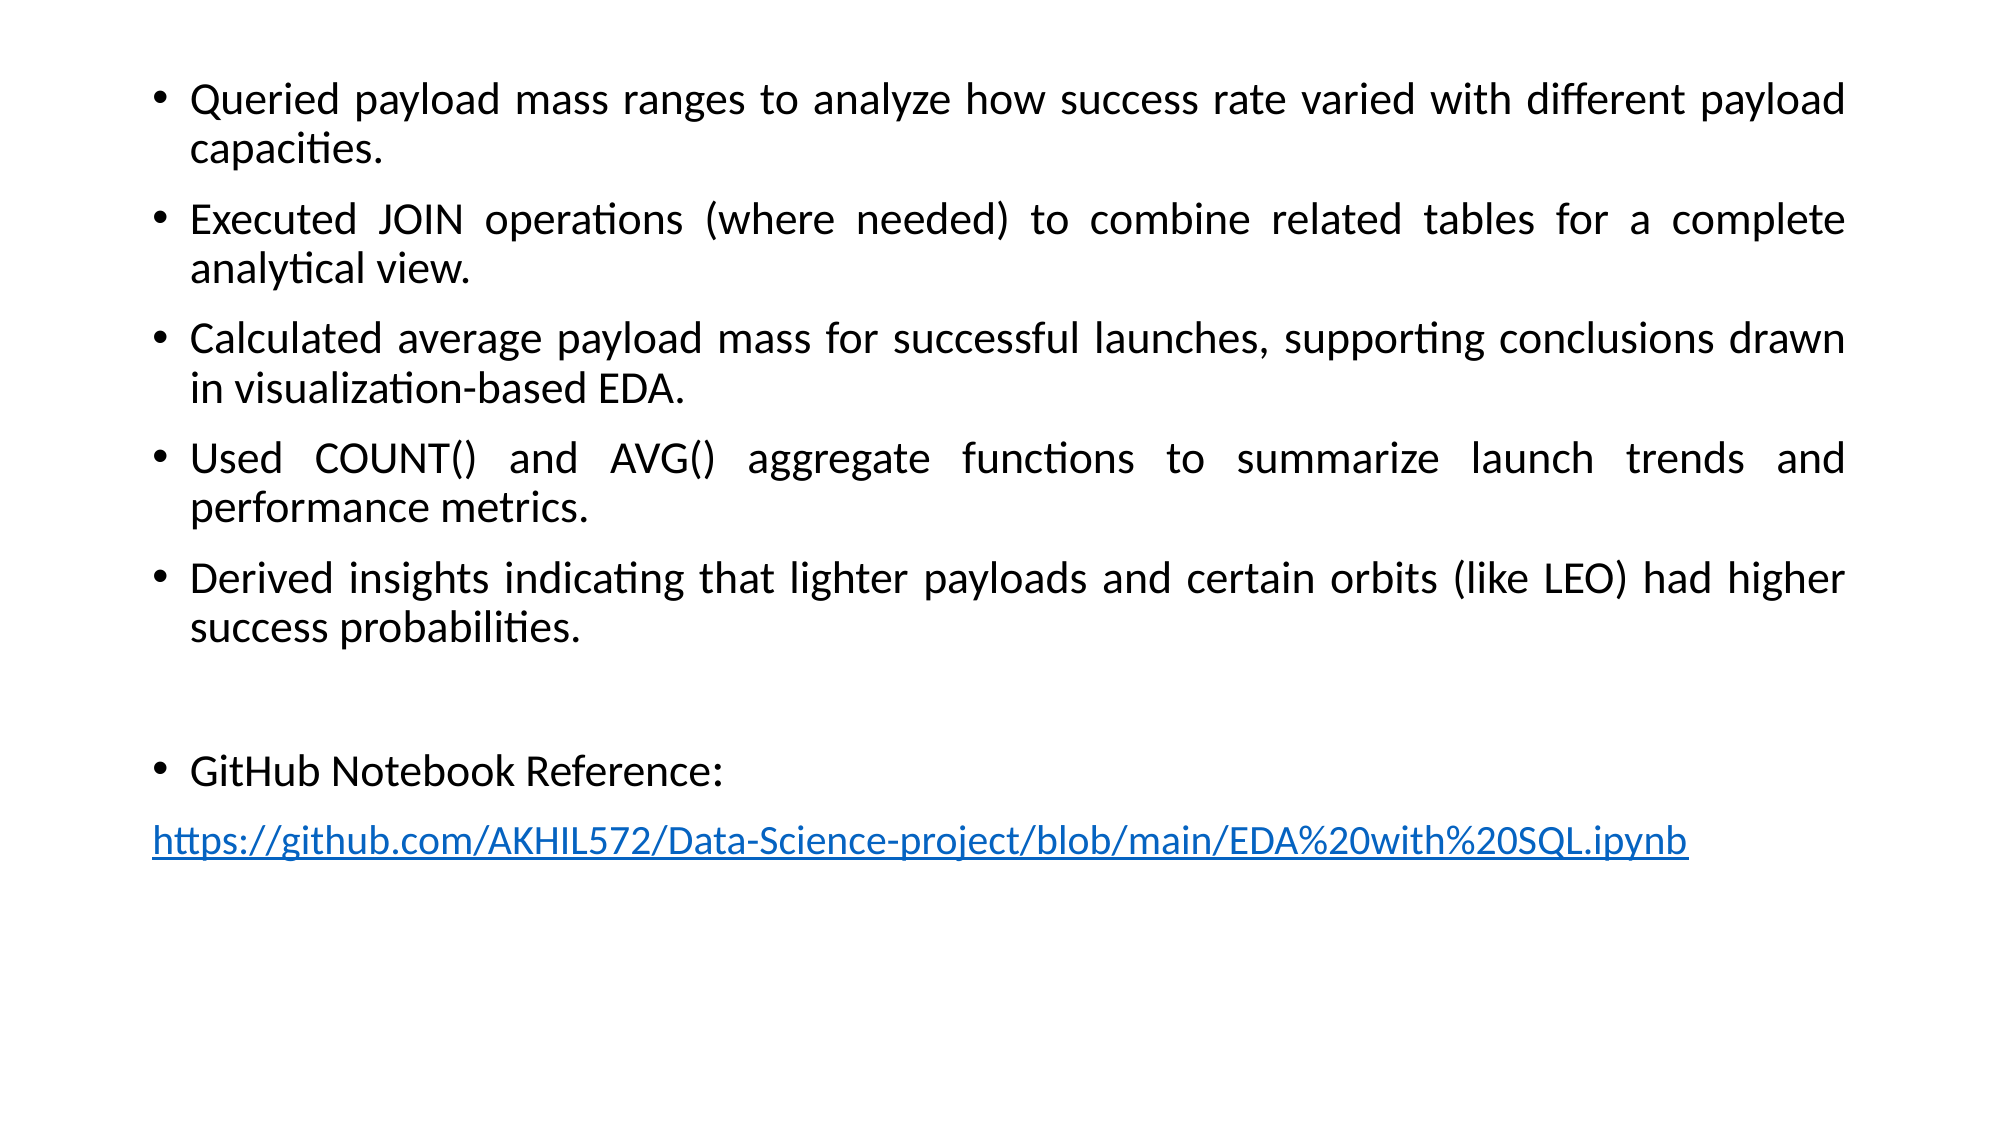

Queried payload mass ranges to analyze how success rate varied with different payload capacities.
Executed JOIN operations (where needed) to combine related tables for a complete analytical view.
Calculated average payload mass for successful launches, supporting conclusions drawn in visualization-based EDA.
Used COUNT() and AVG() aggregate functions to summarize launch trends and performance metrics.
Derived insights indicating that lighter payloads and certain orbits (like LEO) had higher success probabilities.

GitHub Notebook Reference:
https://github.com/AKHIL572/Data-Science-project/blob/main/EDA%20with%20SQL.ipynb